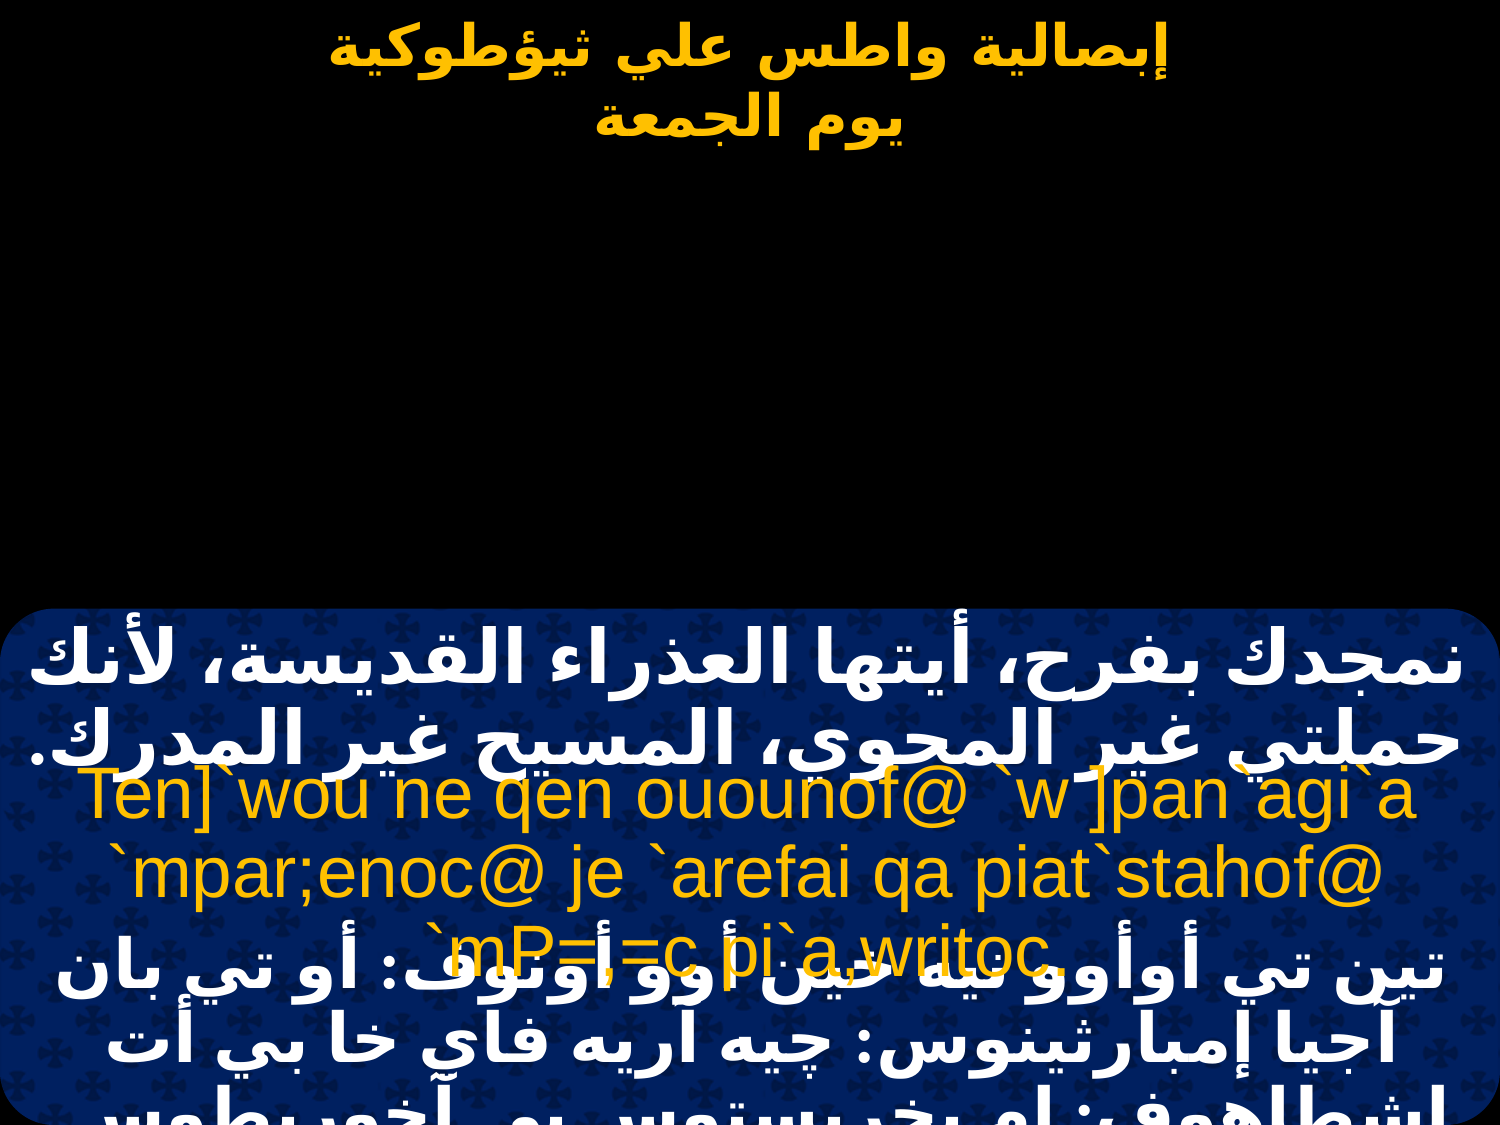

#
نمجدك بفرح، أيتها العذراء القديسة، لأنك حملتي غير المحوي، المسيح غير المدرك.
Ten]`wou ne qen ouounof@ `w ]pan`agi`a `mpar;enoc@ je `arefai qa piat`stahof@ `mP=,=c pi`a,writoc.
تين تي أوأوو نيه خين أوو أونوف: أو تي بان آجيا إمبارثينوس: چيه آريه فاي خا بي أت إشطاهوف: إم بخريستوس بي آخوريطوس.